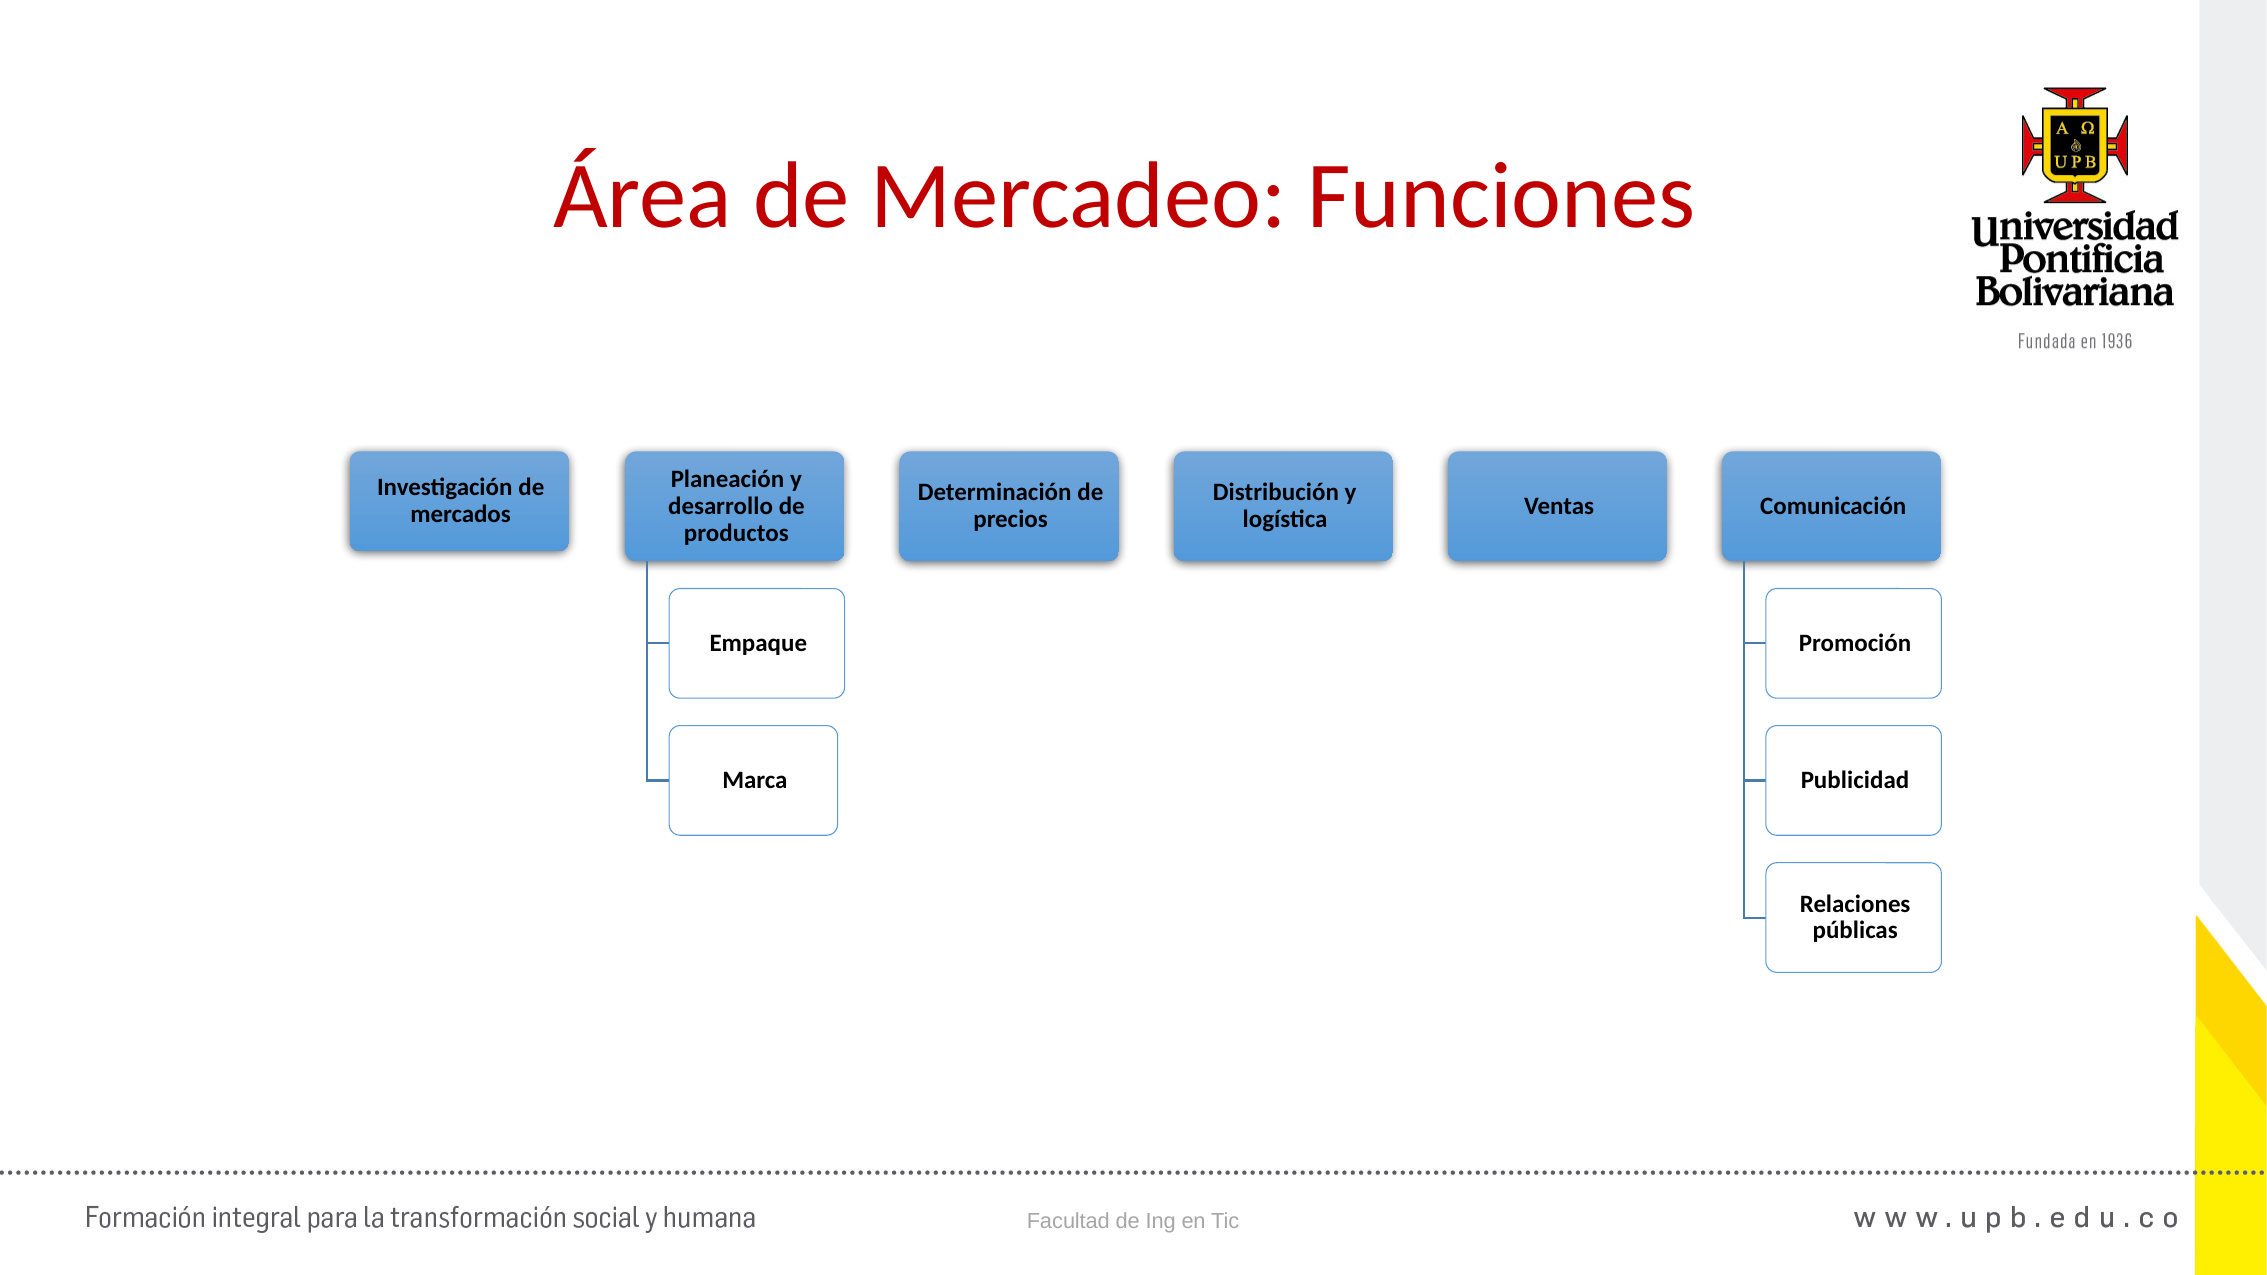

07:52
Teoría de las Organizaciones - Capítulo I: La Empresa
45
# Área de Mercadeo: Funciones
Investigación de mercados
Planeación y desarrollo de productos
Empaque
Marca
Determinación de precios
Distribución y logística
Ventas
Comunicación
Promoción
Publicidad
Relaciones públicas